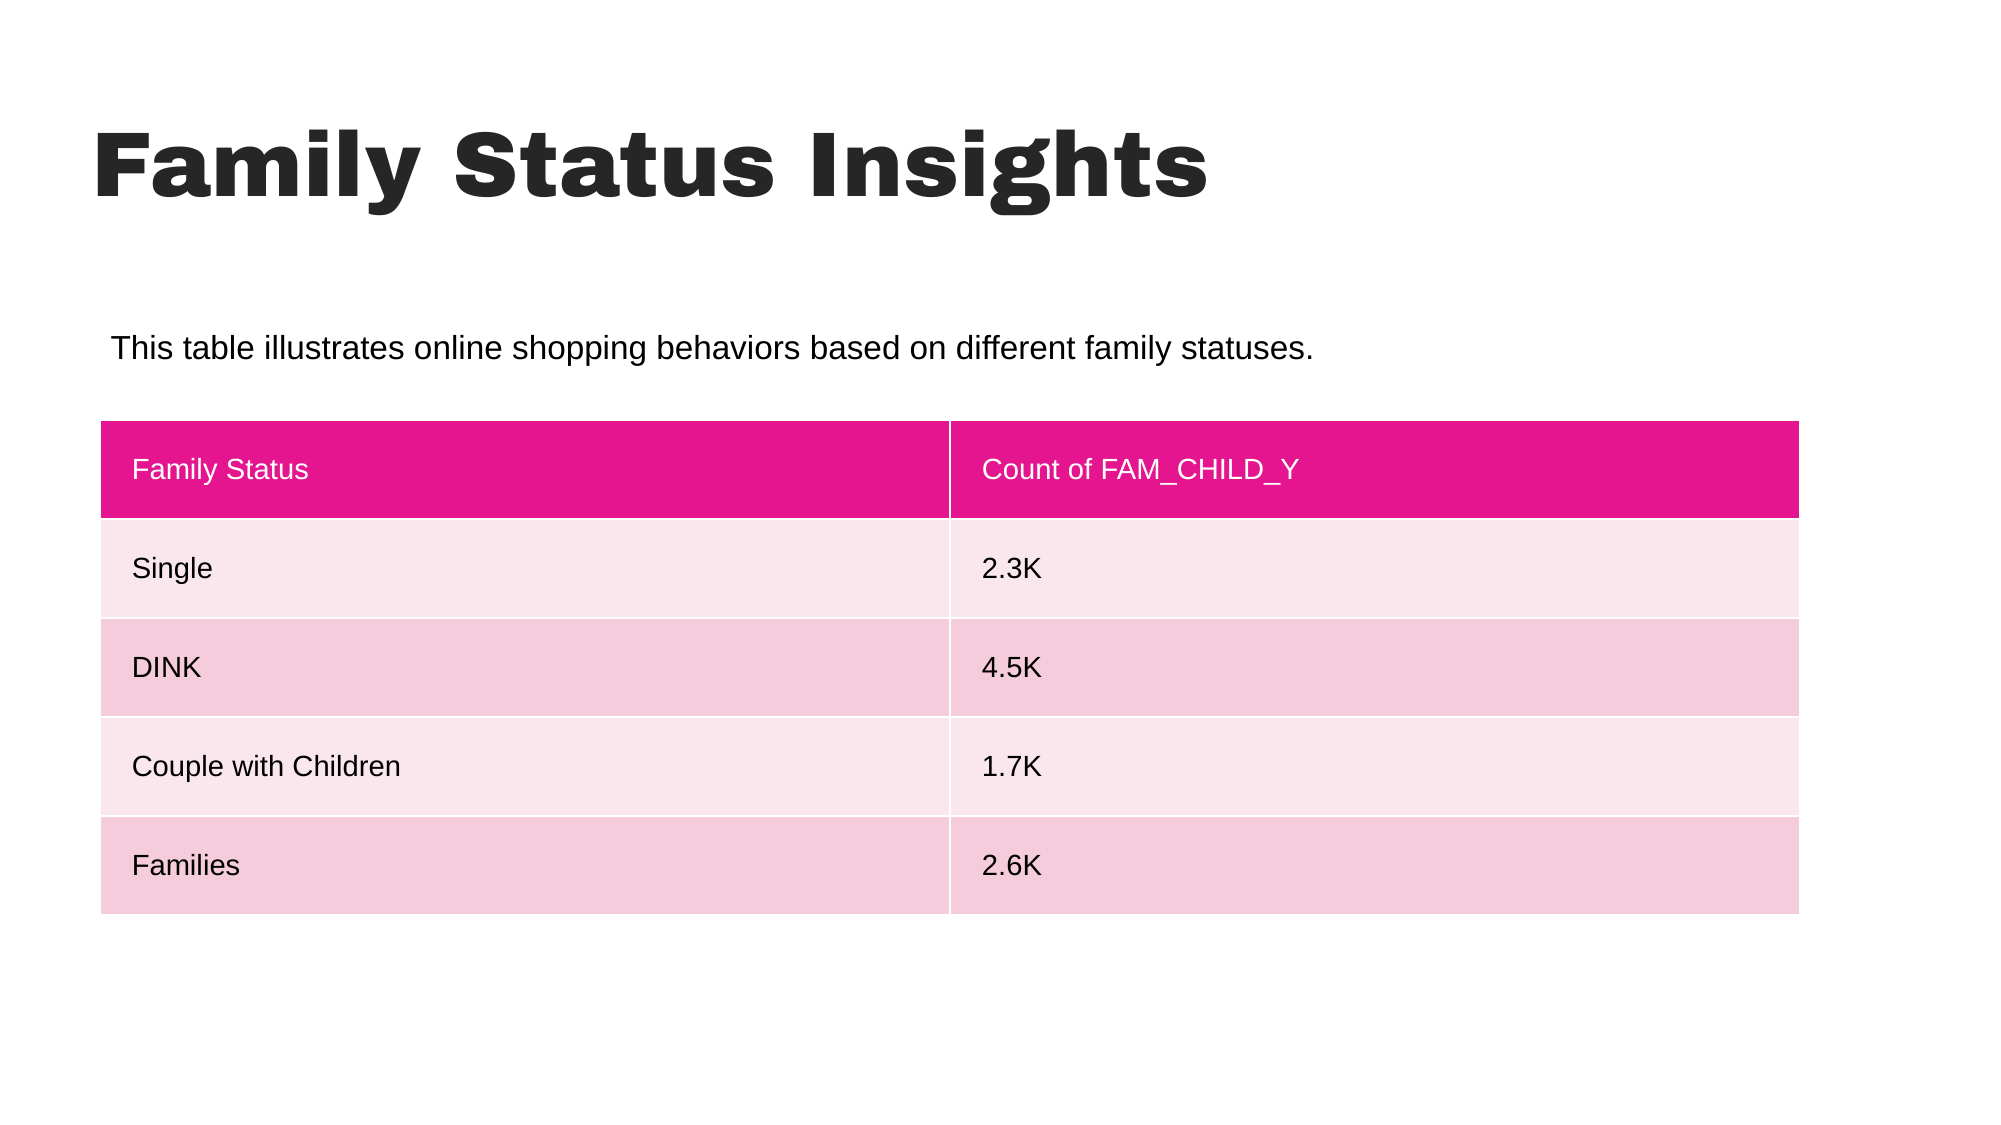

Family Status Insights

This table illustrates online shopping behaviors based on different family statuses.
| Family Status | Count of FAM\_CHILD\_Y |
| --- | --- |
| Single | 2.3K |
| DINK | 4.5K |
| Couple with Children | 1.7K |
| Families | 2.6K |